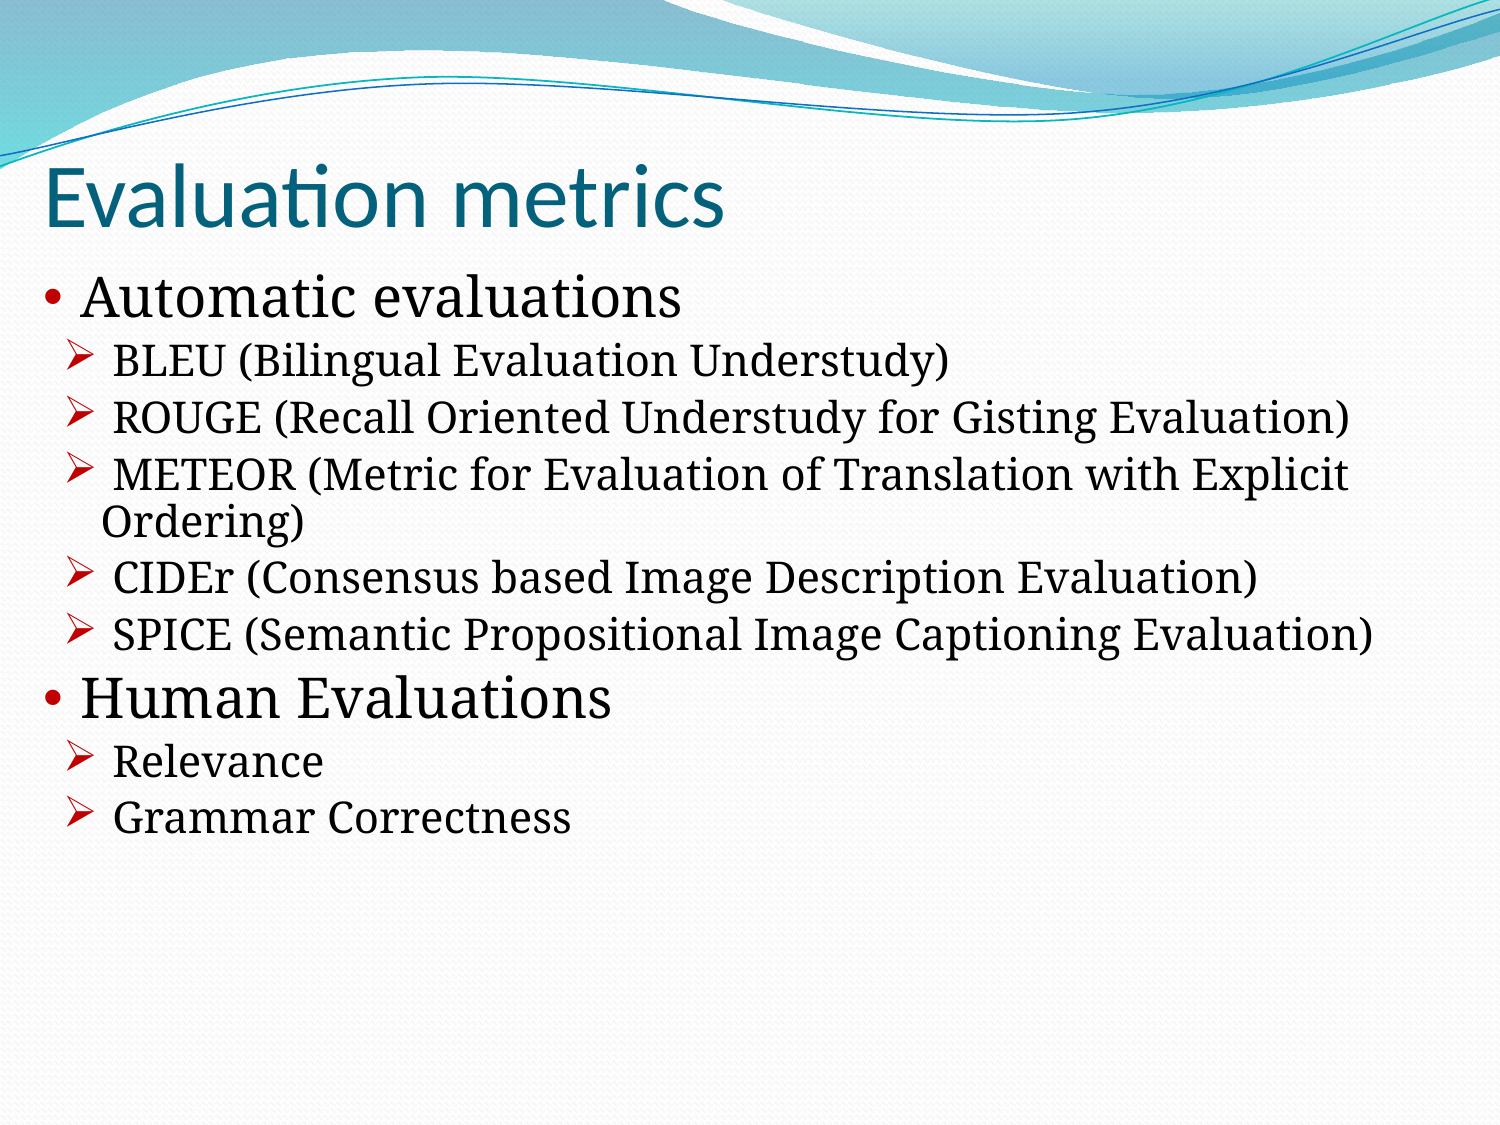

Evaluation metrics
Automatic evaluations
 BLEU (Bilingual Evaluation Understudy)
 ROUGE (Recall Oriented Understudy for Gisting Evaluation)
 METEOR (Metric for Evaluation of Translation with Explicit Ordering)
 CIDEr (Consensus based Image Description Evaluation)
 SPICE (Semantic Propositional Image Captioning Evaluation)
Human Evaluations
 Relevance
 Grammar Correctness